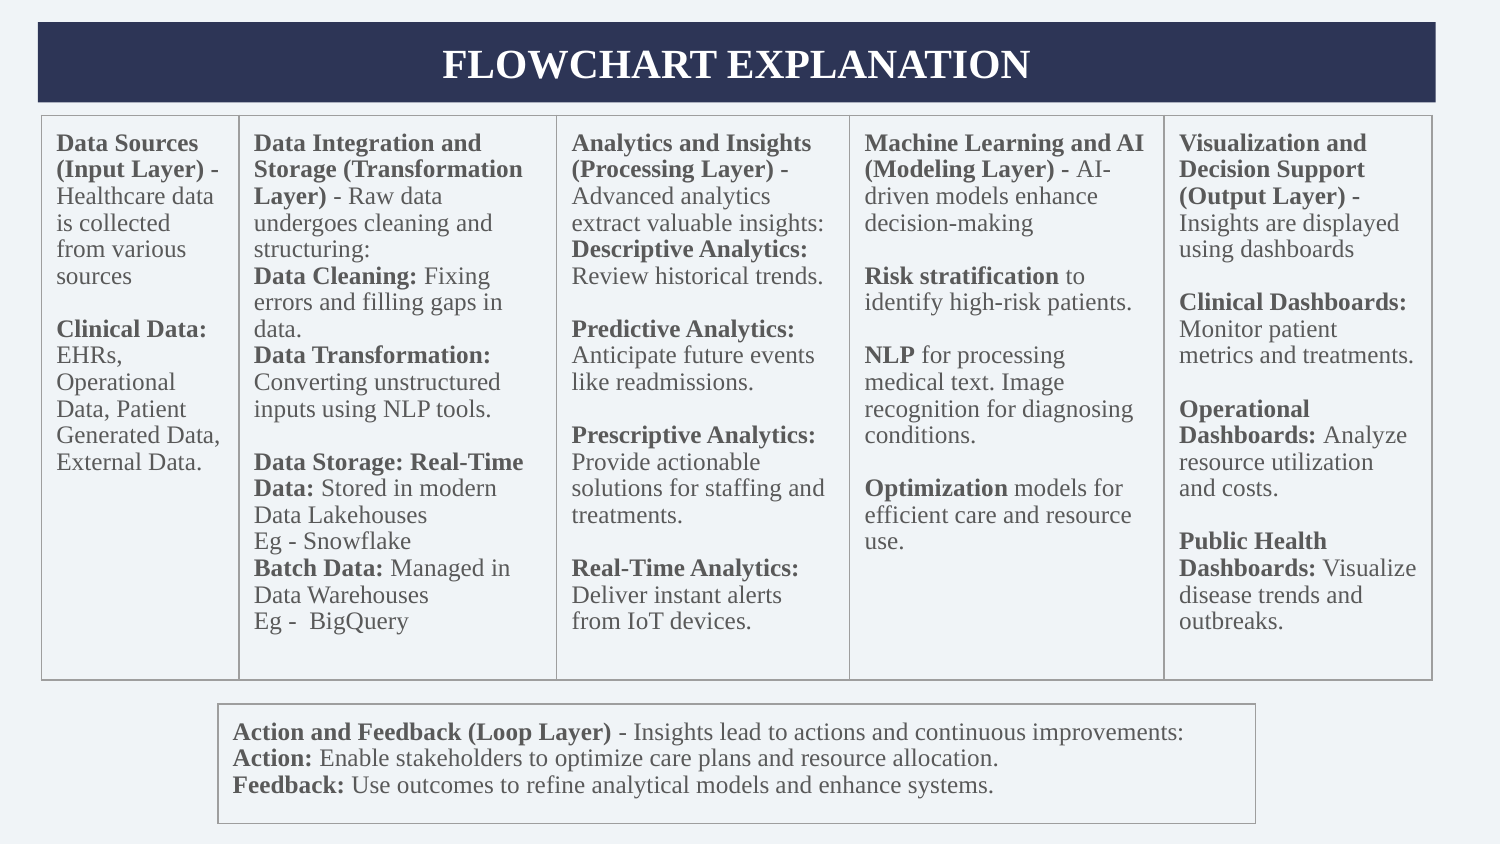

# FLOWCHART EXPLANATION

| Data Sources (Input Layer) - Healthcare data is collected from various sources Clinical Data: EHRs, Operational Data, Patient Generated Data, External Data. | Data Integration and Storage (Transformation Layer) - Raw data undergoes cleaning and structuring: Data Cleaning: Fixing errors and filling gaps in data. Data Transformation: Converting unstructured inputs using NLP tools. Data Storage: Real-Time Data: Stored in modern Data Lakehouses Eg - Snowflake Batch Data: Managed in Data Warehouses Eg - BigQuery | Analytics and Insights (Processing Layer) - Advanced analytics extract valuable insights: Descriptive Analytics: Review historical trends. Predictive Analytics: Anticipate future events like readmissions. Prescriptive Analytics: Provide actionable solutions for staffing and treatments. Real-Time Analytics: Deliver instant alerts from IoT devices. | Machine Learning and AI (Modeling Layer) - AI-driven models enhance decision-making Risk stratification to identify high-risk patients. NLP for processing medical text. Image recognition for diagnosing conditions. Optimization models for efficient care and resource use. | Visualization and Decision Support (Output Layer) - Insights are displayed using dashboards Clinical Dashboards: Monitor patient metrics and treatments. Operational Dashboards: Analyze resource utilization and costs. Public Health Dashboards: Visualize disease trends and outbreaks. |
| --- | --- | --- | --- | --- |
| Action and Feedback (Loop Layer) - Insights lead to actions and continuous improvements: Action: Enable stakeholders to optimize care plans and resource allocation. Feedback: Use outcomes to refine analytical models and enhance systems. |
| --- |